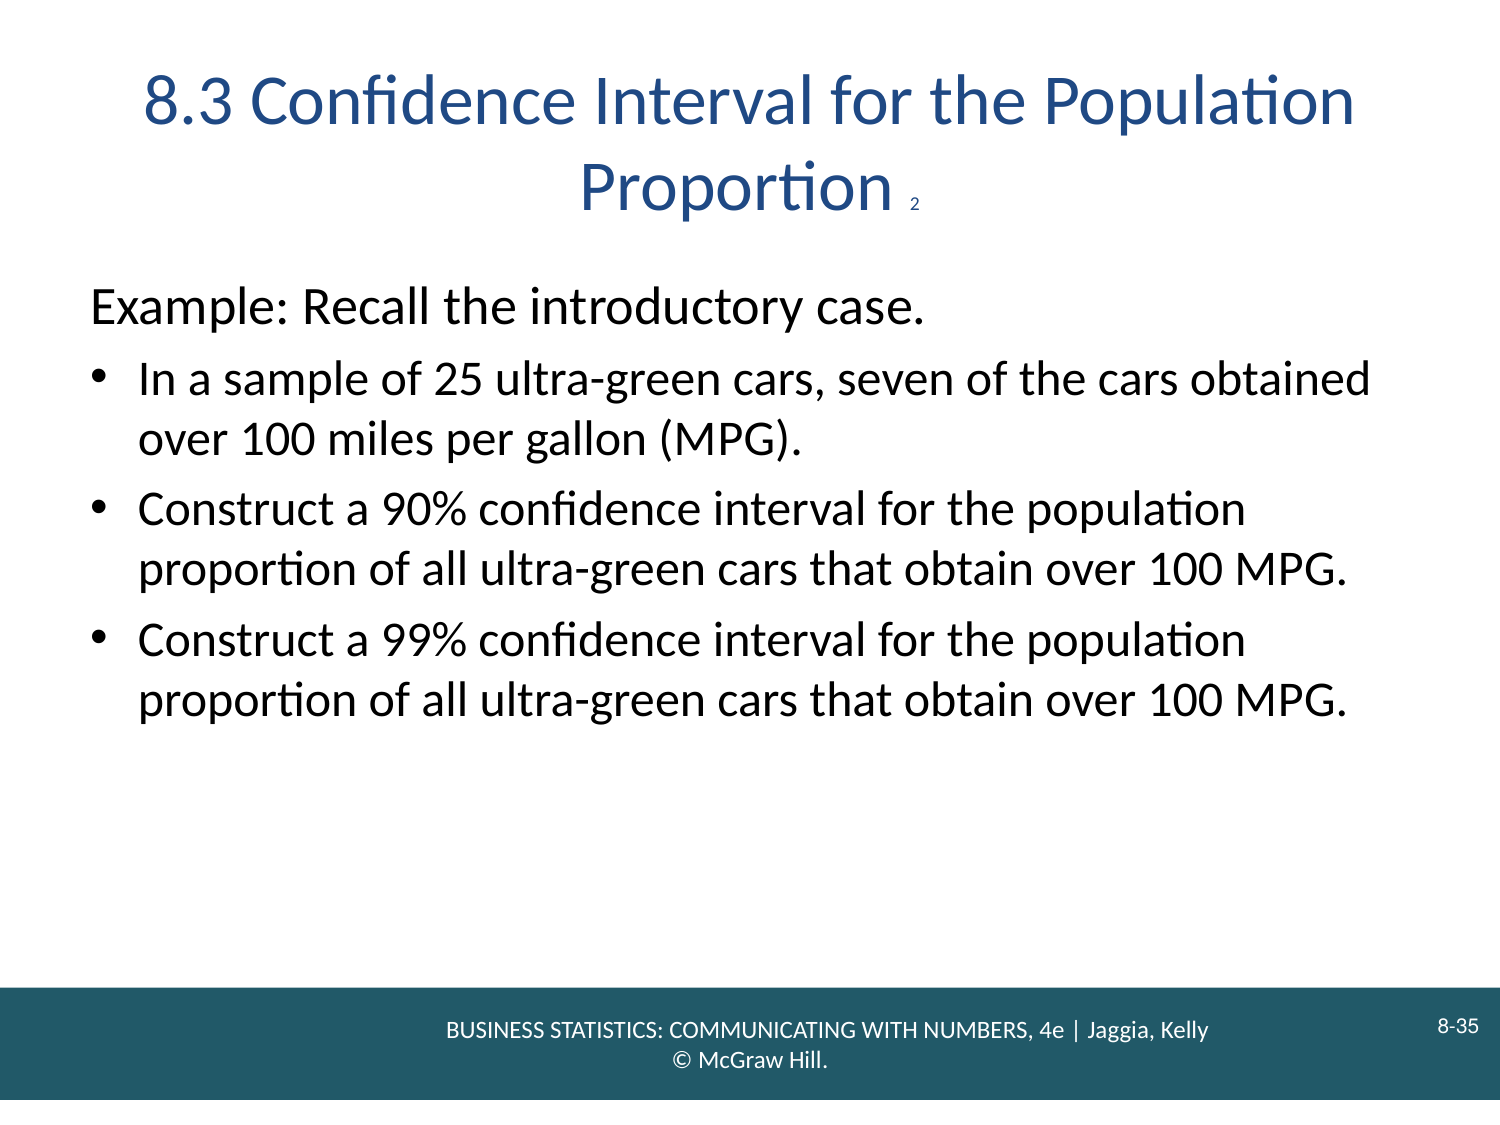

# 8.3 Confidence Interval for the Population Proportion 2
Example: Recall the introductory case.
In a sample of 25 ultra-green cars, seven of the cars obtained over 100 miles per gallon (M P G).
Construct a 90% confidence interval for the population proportion of all ultra-green cars that obtain over 100 M P G.
Construct a 99% confidence interval for the population proportion of all ultra-green cars that obtain over 100 M P G.